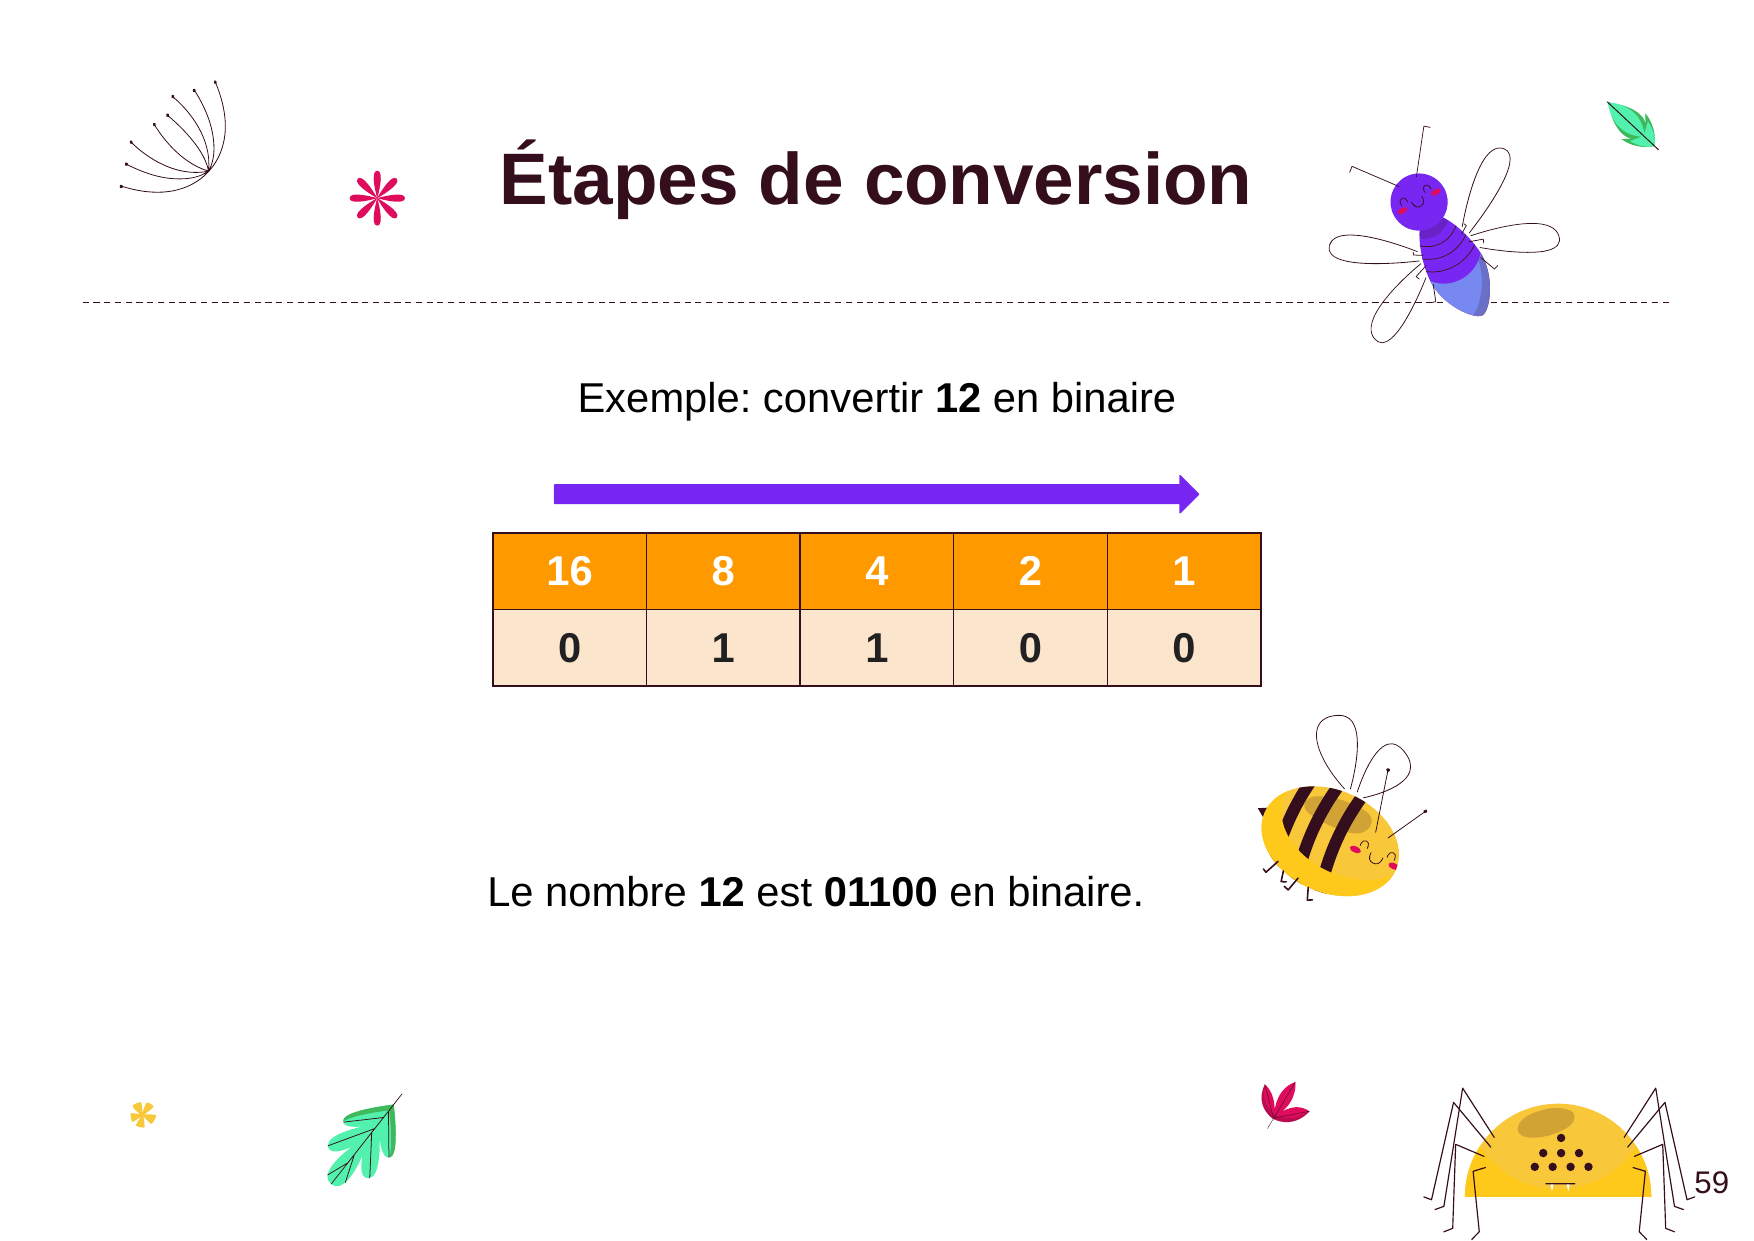

# Étapes de conversion

Exemple: convertir 12 en binaire

| 16 | 8 | 4 | 2 | 1 |
| --- | --- | --- | --- | --- |
| 0 | 1 | 1 | 0 | 0 |

Le nombre 12 est 01100 en binaire.

59